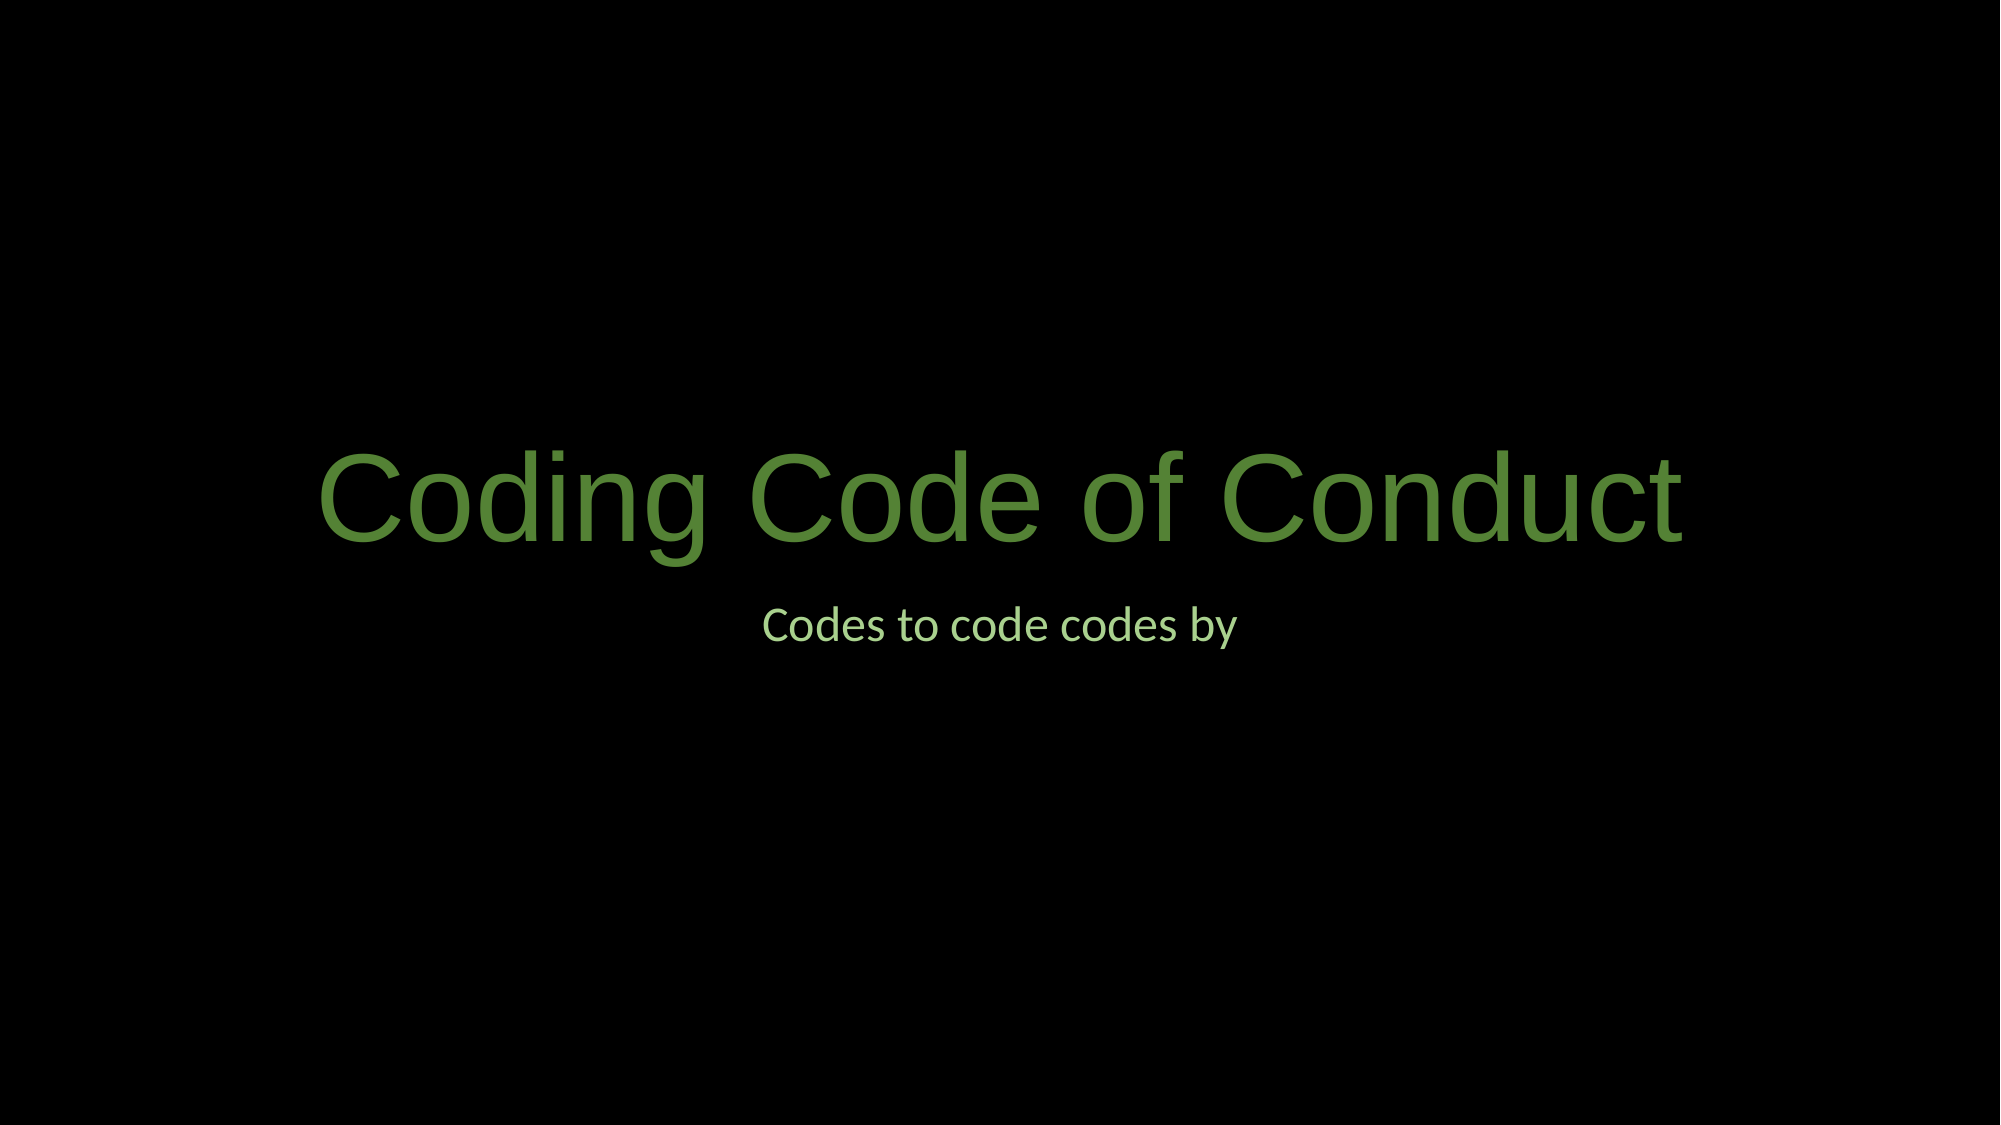

# Coding Code of Conduct
Codes to code codes by